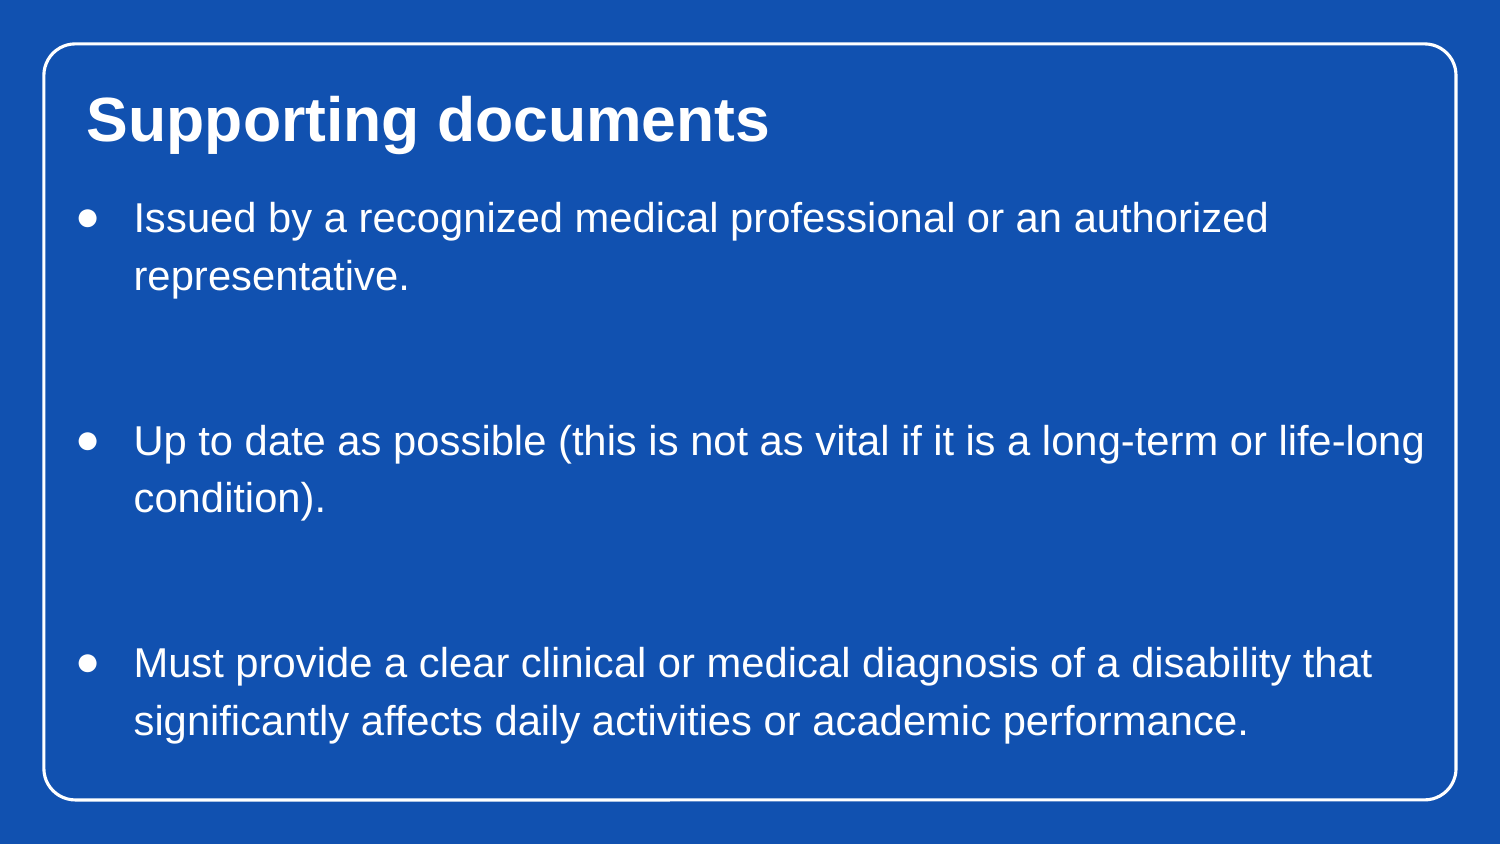

# Supporting documents
Issued by a recognized medical professional or an authorized representative.

Up to date as possible (this is not as vital if it is a long-term or life-long condition).

Must provide a clear clinical or medical diagnosis of a disability that significantly affects daily activities or academic performance.